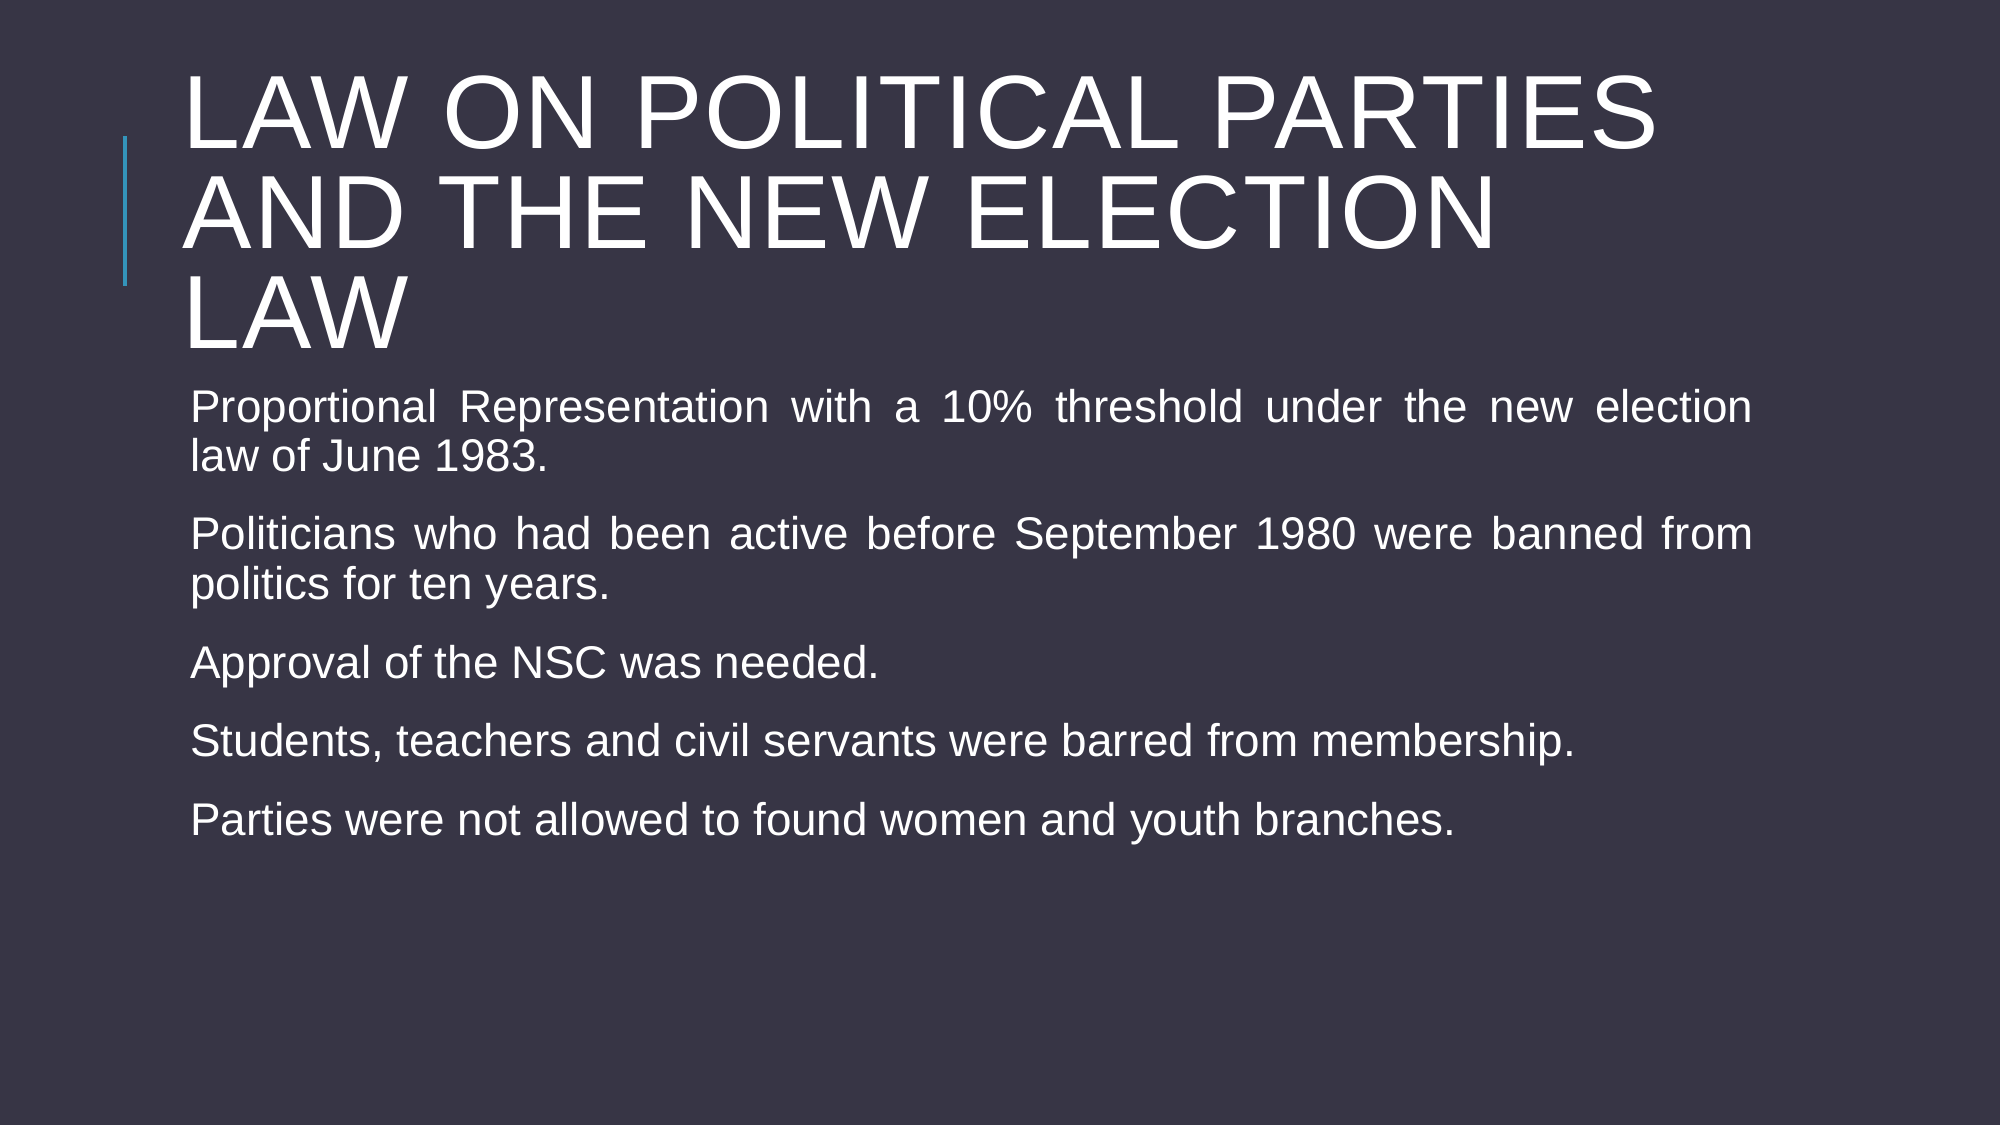

# Law on PolItIcal PartIes and THE NEW ElectIon LAW
Proportional Representation with a 10% threshold under the new election law of June 1983.
Politicians who had been active before September 1980 were banned from politics for ten years.
Approval of the NSC was needed.
Students, teachers and civil servants were barred from membership.
Parties were not allowed to found women and youth branches.